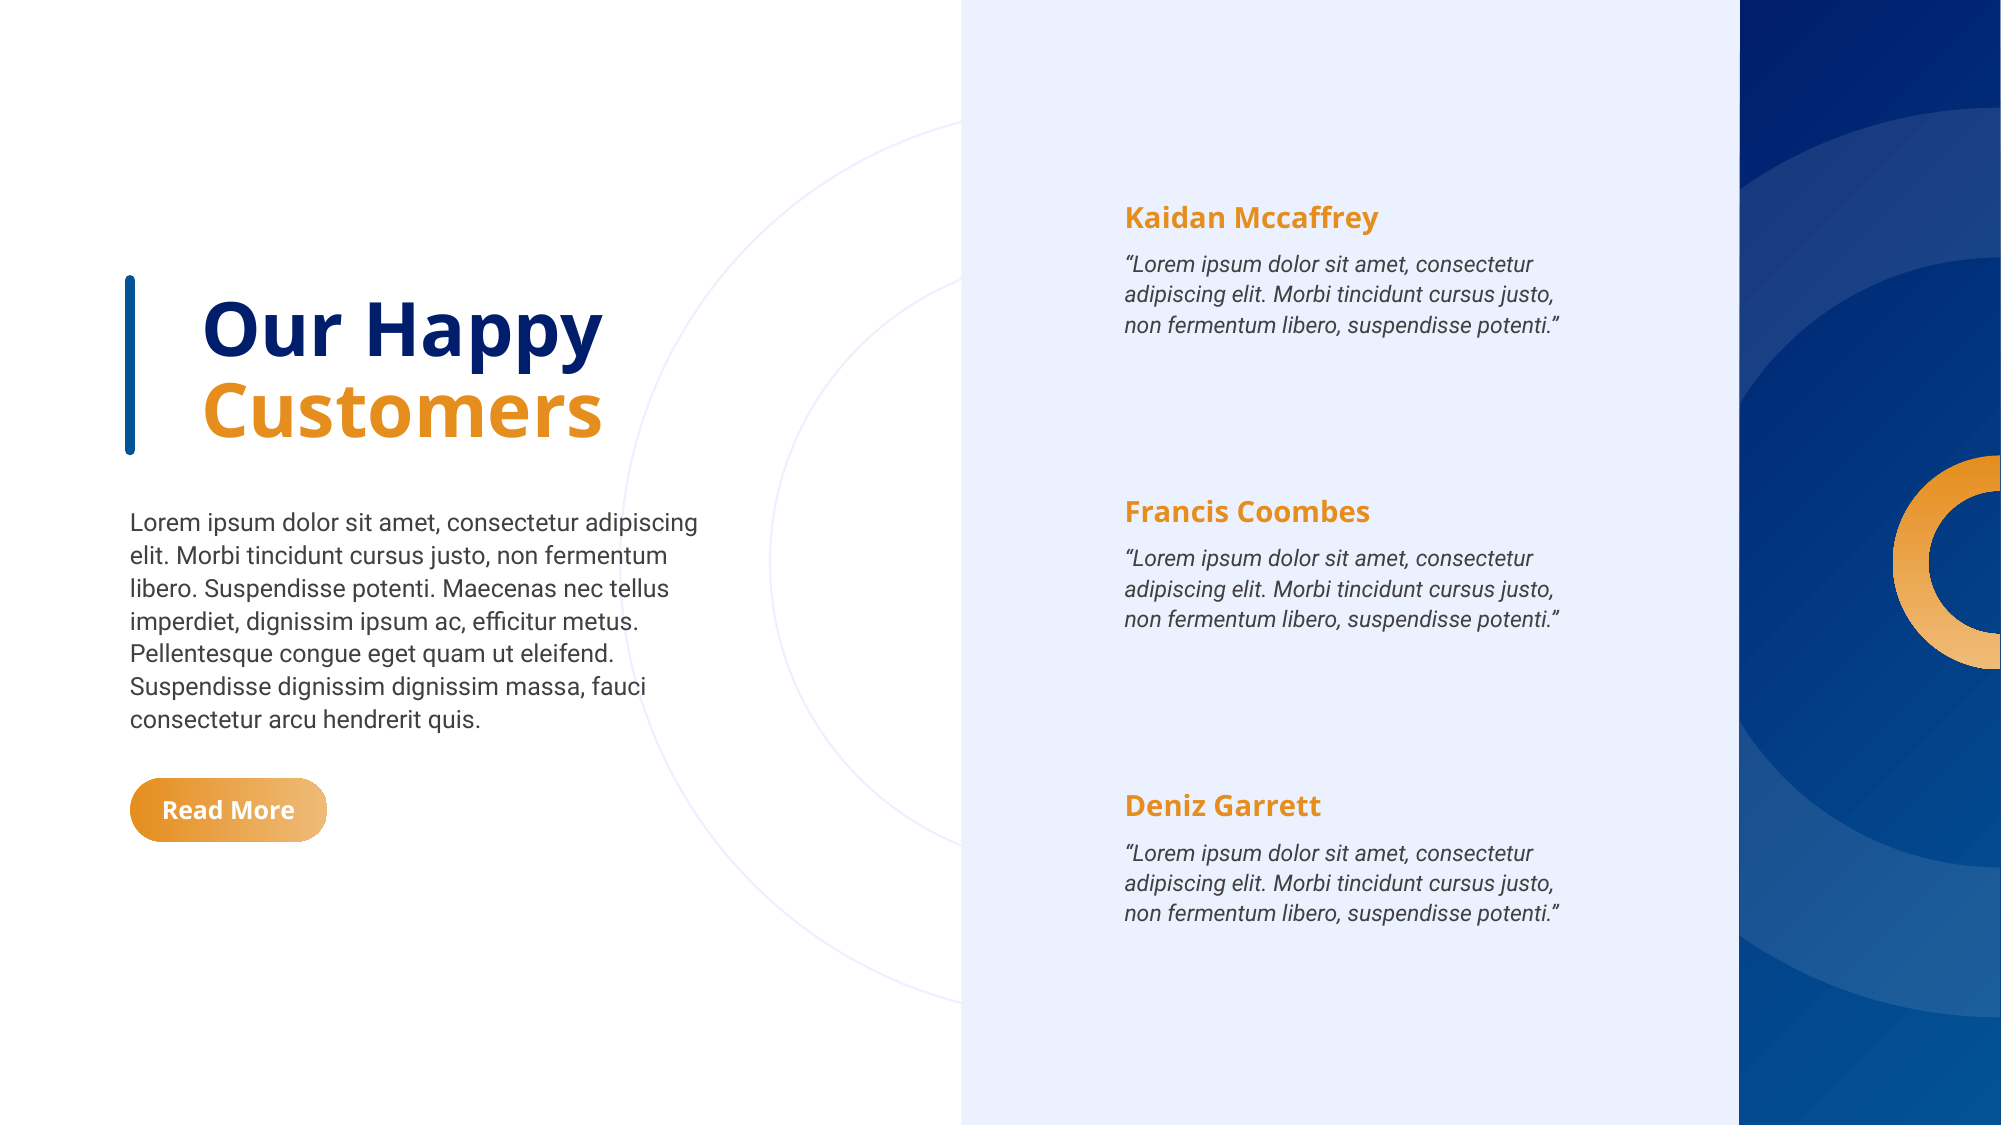

Kaidan Mccaffrey
“Lorem ipsum dolor sit amet, consectetur adipiscing elit. Morbi tincidunt cursus justo, non fermentum libero, suspendisse potenti.”
Our Happy
Customers

Francis Coombes
Lorem ipsum dolor sit amet, consectetur adipiscing elit. Morbi tincidunt cursus justo, non fermentum libero. Suspendisse potenti. Maecenas nec tellus imperdiet, dignissim ipsum ac, efficitur metus. Pellentesque congue eget quam ut eleifend. Suspendisse dignissim dignissim massa, fauci consectetur arcu hendrerit quis.
“Lorem ipsum dolor sit amet, consectetur adipiscing elit. Morbi tincidunt cursus justo, non fermentum libero, suspendisse potenti.”

Read More
Deniz Garrett
“Lorem ipsum dolor sit amet, consectetur adipiscing elit. Morbi tincidunt cursus justo, non fermentum libero, suspendisse potenti.”